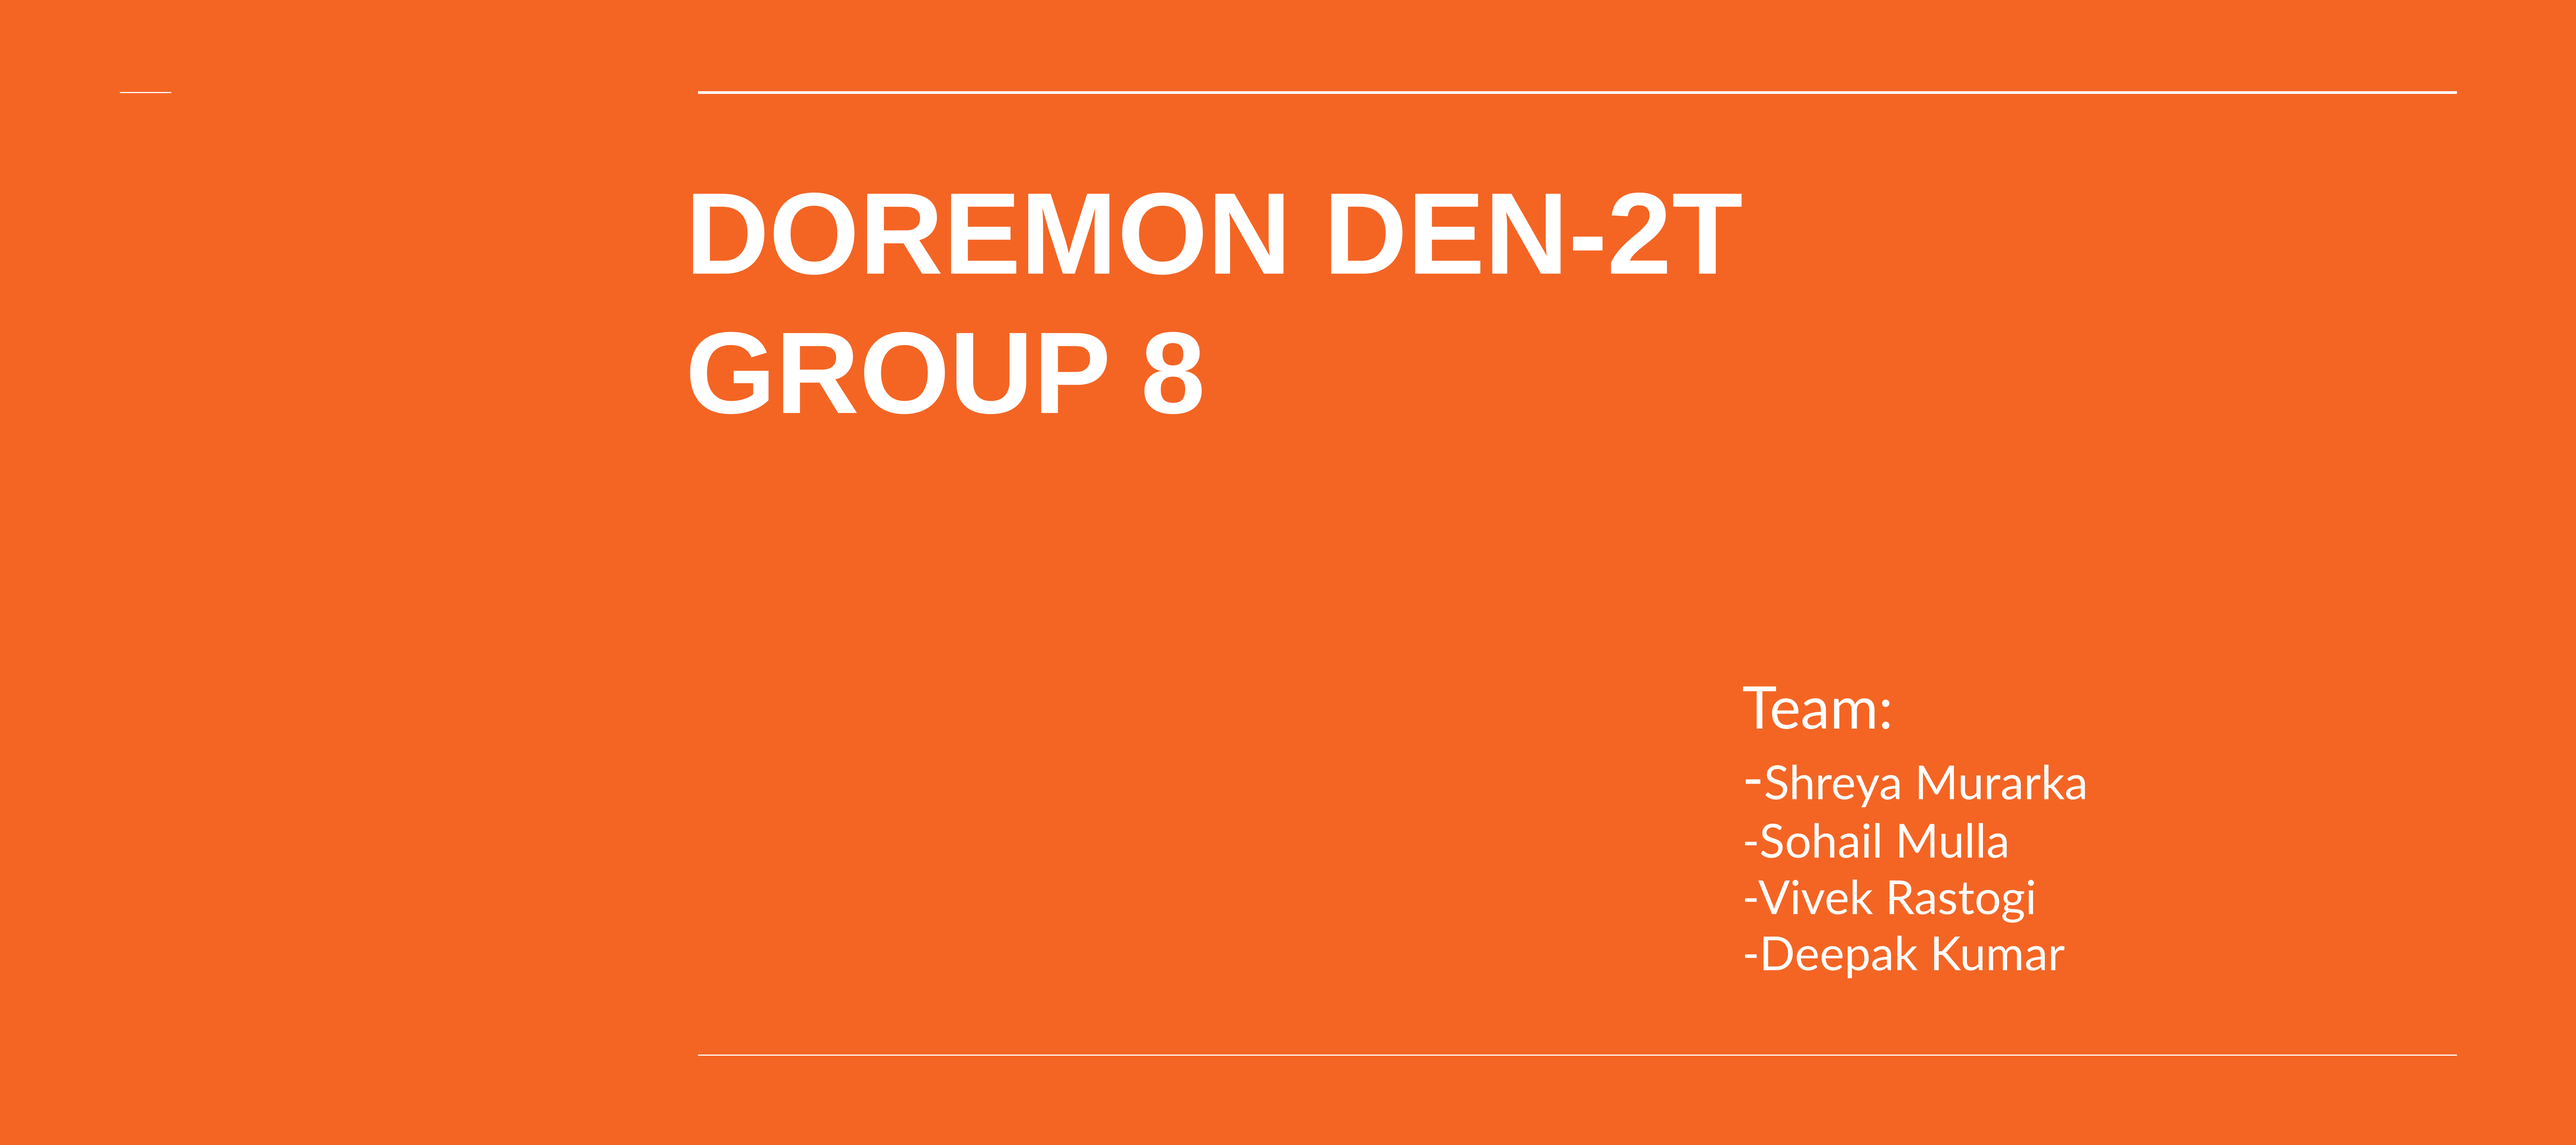

# DOREMON DEN-2T
GROUP 8
Team:
-Shreya Murarka
-Sohail Mulla
-Vivek Rastogi
-Deepak Kumar